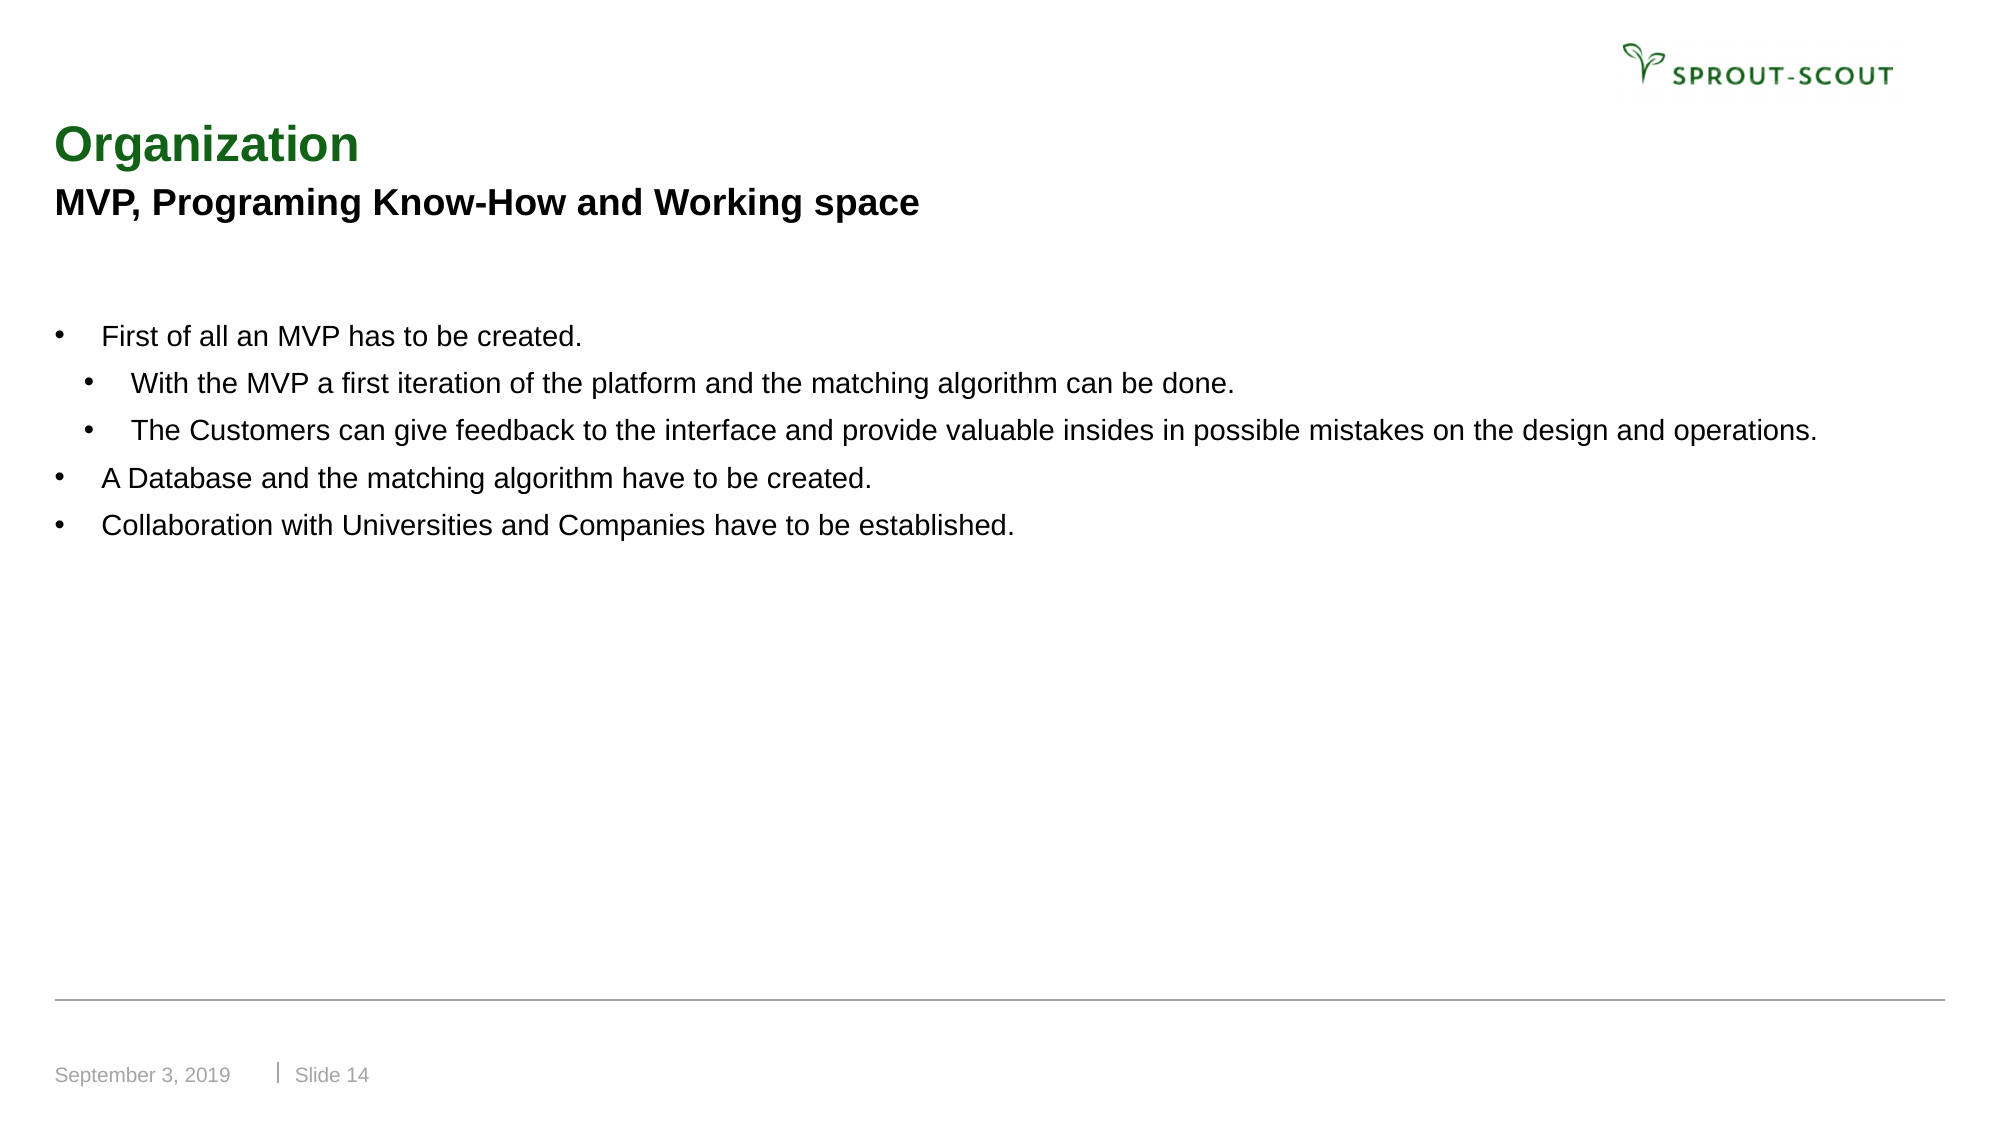

What resources do you need for the implementation of your project? What activities and processes need to be set-up to achieve added value from your project?
# Organization
MVP, Programing Know-How and Working space
First of all an MVP has to be created.
With the MVP a first iteration of the platform and the matching algorithm can be done.
The Customers can give feedback to the interface and provide valuable insides in possible mistakes on the design and operations.
A Database and the matching algorithm have to be created.
Collaboration with Universities and Companies have to be established.

Slide 14
September 3, 2019